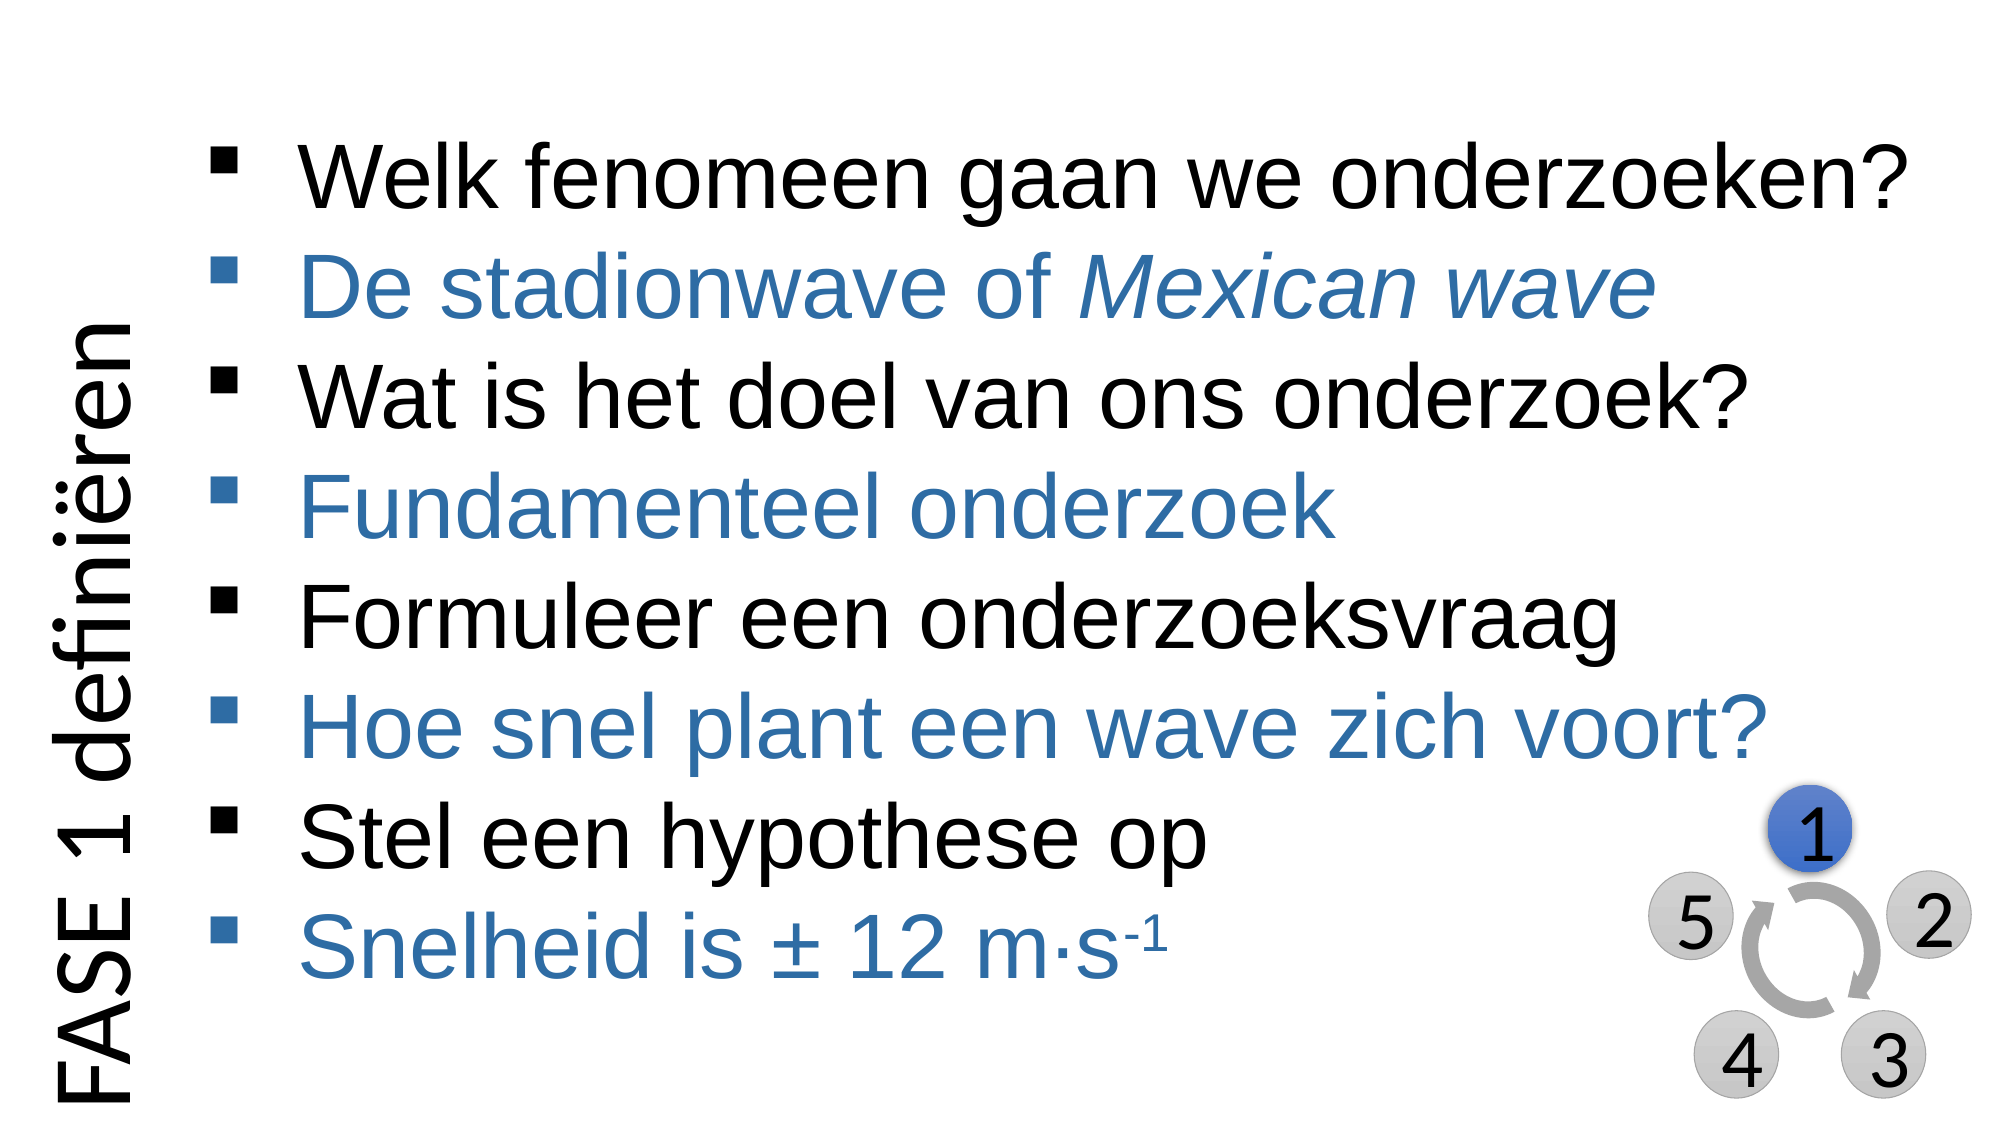

De stadionwave of Mexican wave

Fundamenteel onderzoek

Hoe snel plant een wave zich voort?

Snelheid is ± 12 m∙s-1

Welk fenomeen gaan we onderzoeken?

Wat is het doel van ons onderzoek?

Formuleer een onderzoeksvraag

Stel een hypothese op

FASE 1 definiëren
1
2
5

4
3